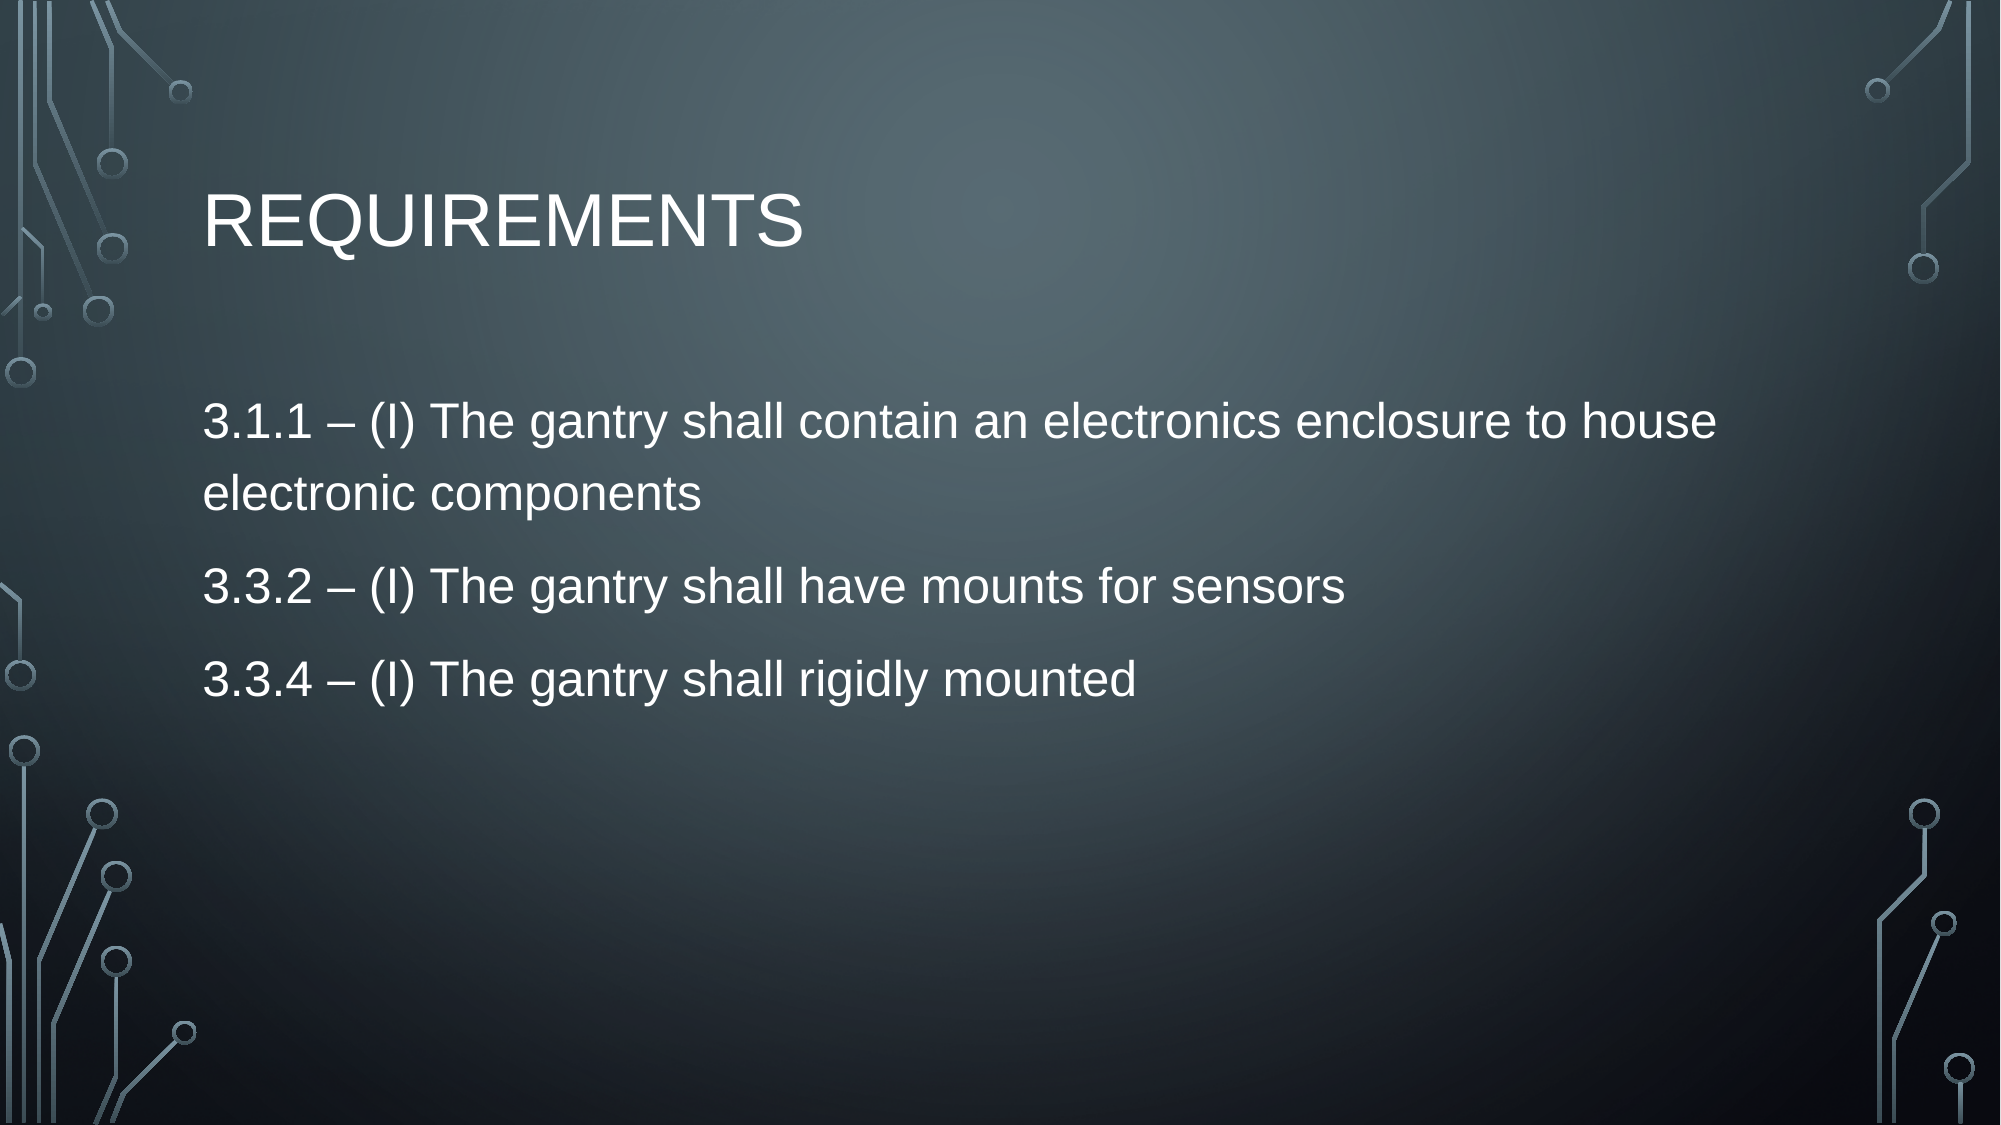

# Requirements
3.1.1 – (I) The gantry shall contain an electronics enclosure to house electronic components
3.3.2 – (I) The gantry shall have mounts for sensors
3.3.4 – (I) The gantry shall rigidly mounted